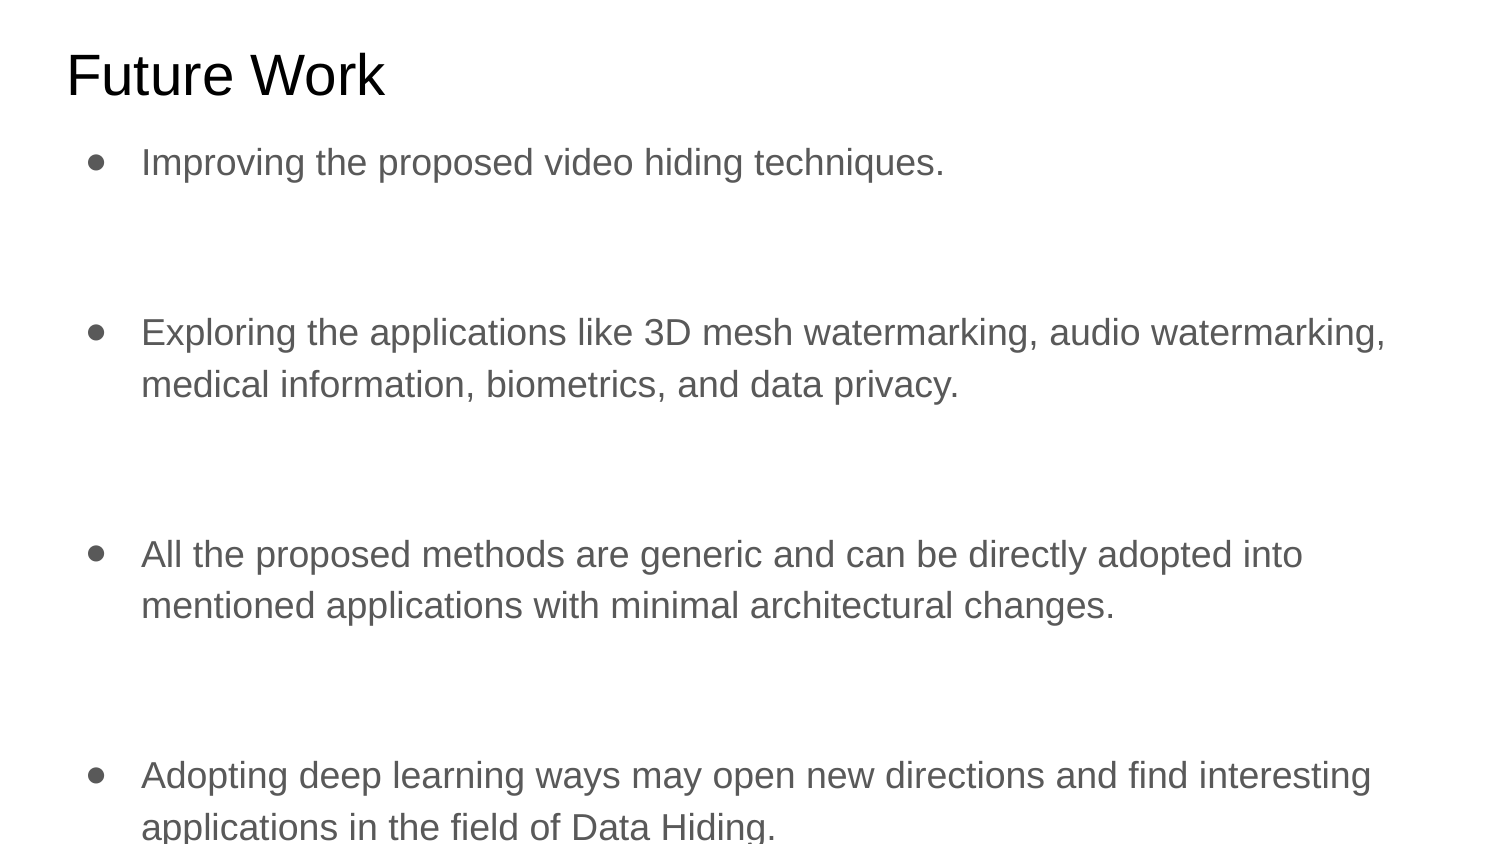

# Future Work
Improving the proposed video hiding techniques.

Exploring the applications like 3D mesh watermarking, audio watermarking, medical information, biometrics, and data privacy.

All the proposed methods are generic and can be directly adopted into mentioned applications with minimal architectural changes.

Adopting deep learning ways may open new directions and ﬁnd interesting applications in the ﬁeld of Data Hiding.